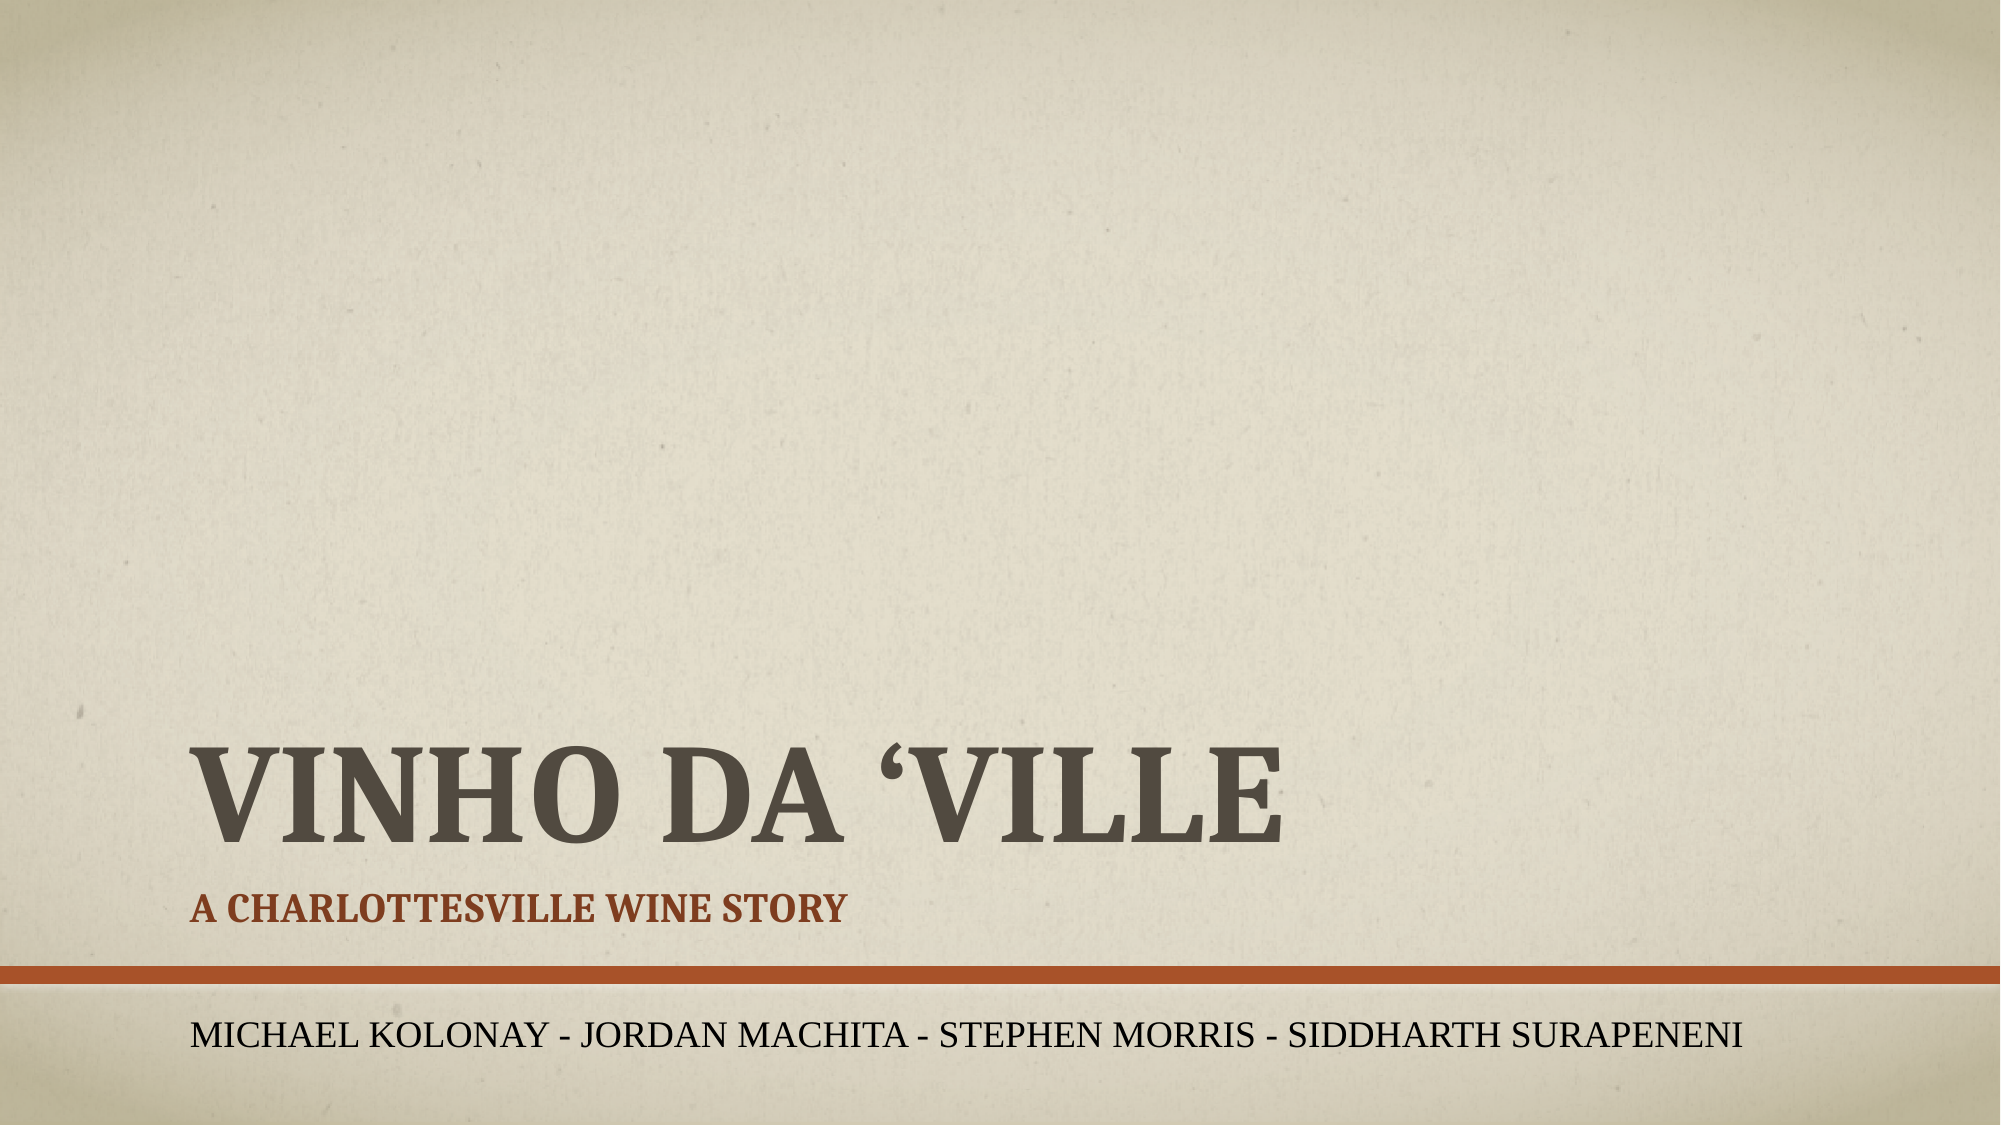

# Vinho da ‘Ville
A Charlottesville Wine Story

Michael Kolonay - Jordan Machita - Stephen Morris - Siddharth Surapeneni